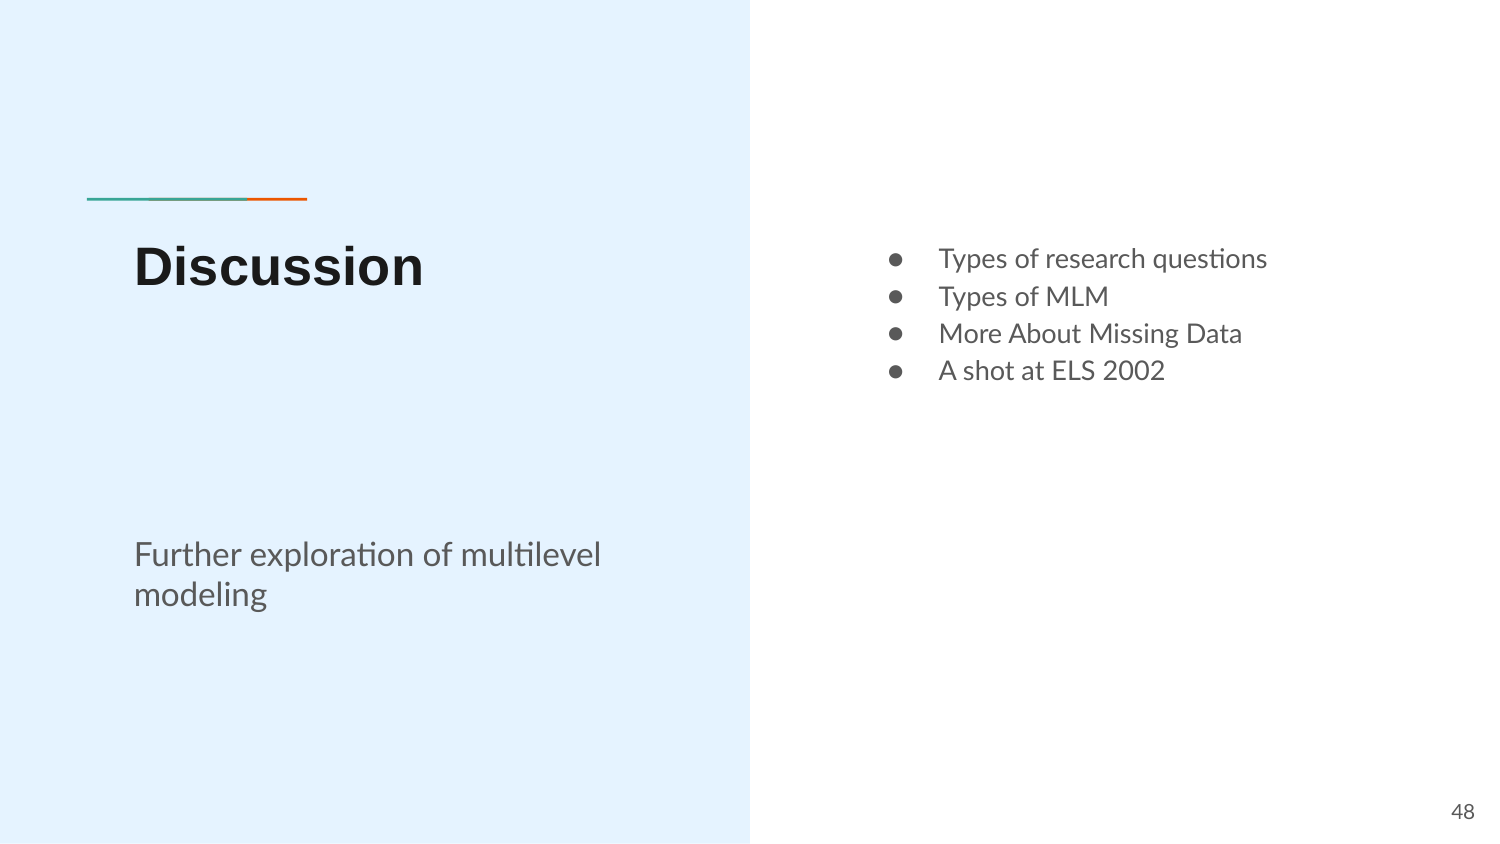

# Discussion
Types of research questions
Types of MLM
More About Missing Data
A shot at ELS 2002
Further exploration of multilevel modeling
48